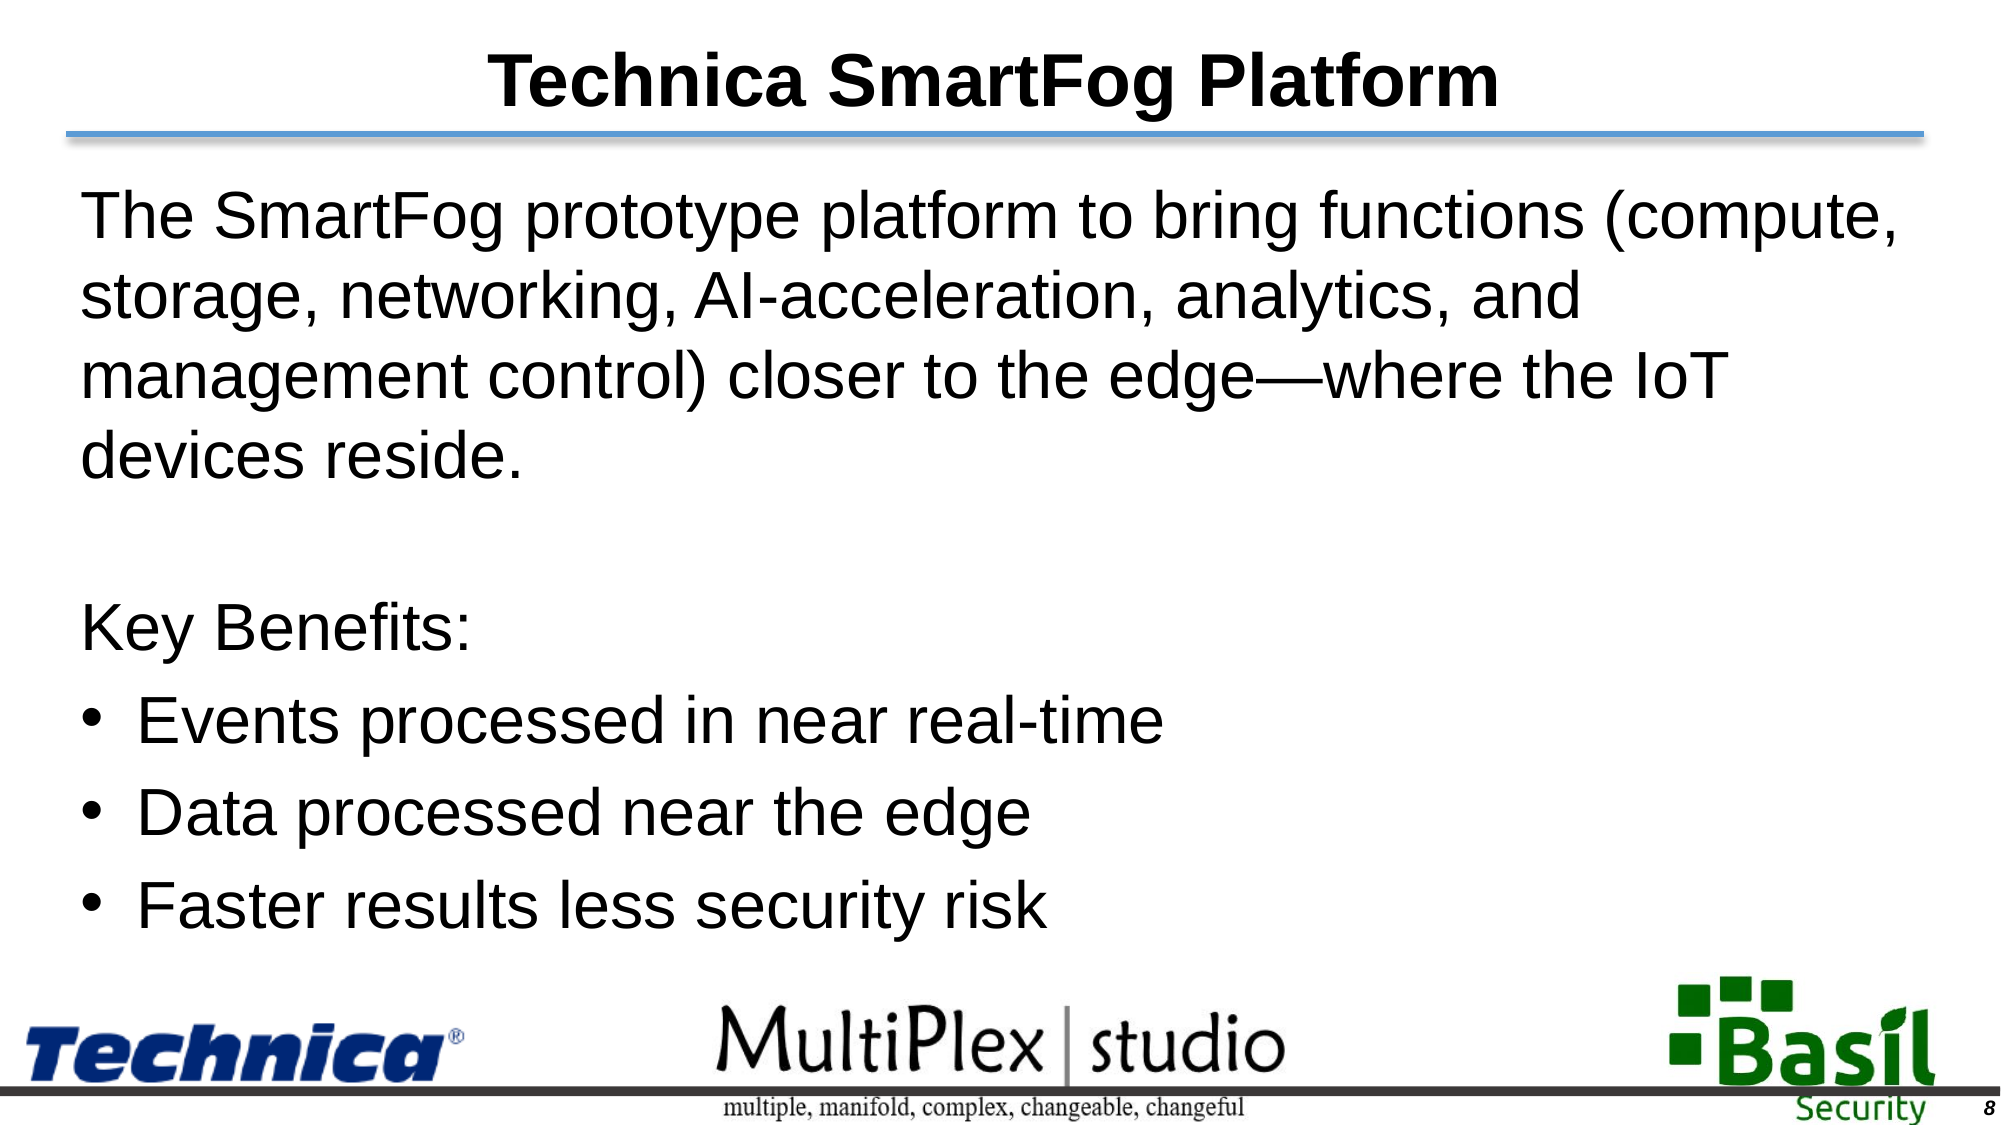

Technica SmartFog Platform
The SmartFog prototype platform to bring functions (compute, storage, networking, AI-acceleration, analytics, and management control) closer to the edge—where the IoT devices reside.
Key Benefits:
Events processed in near real-time
Data processed near the edge
Faster results less security risk